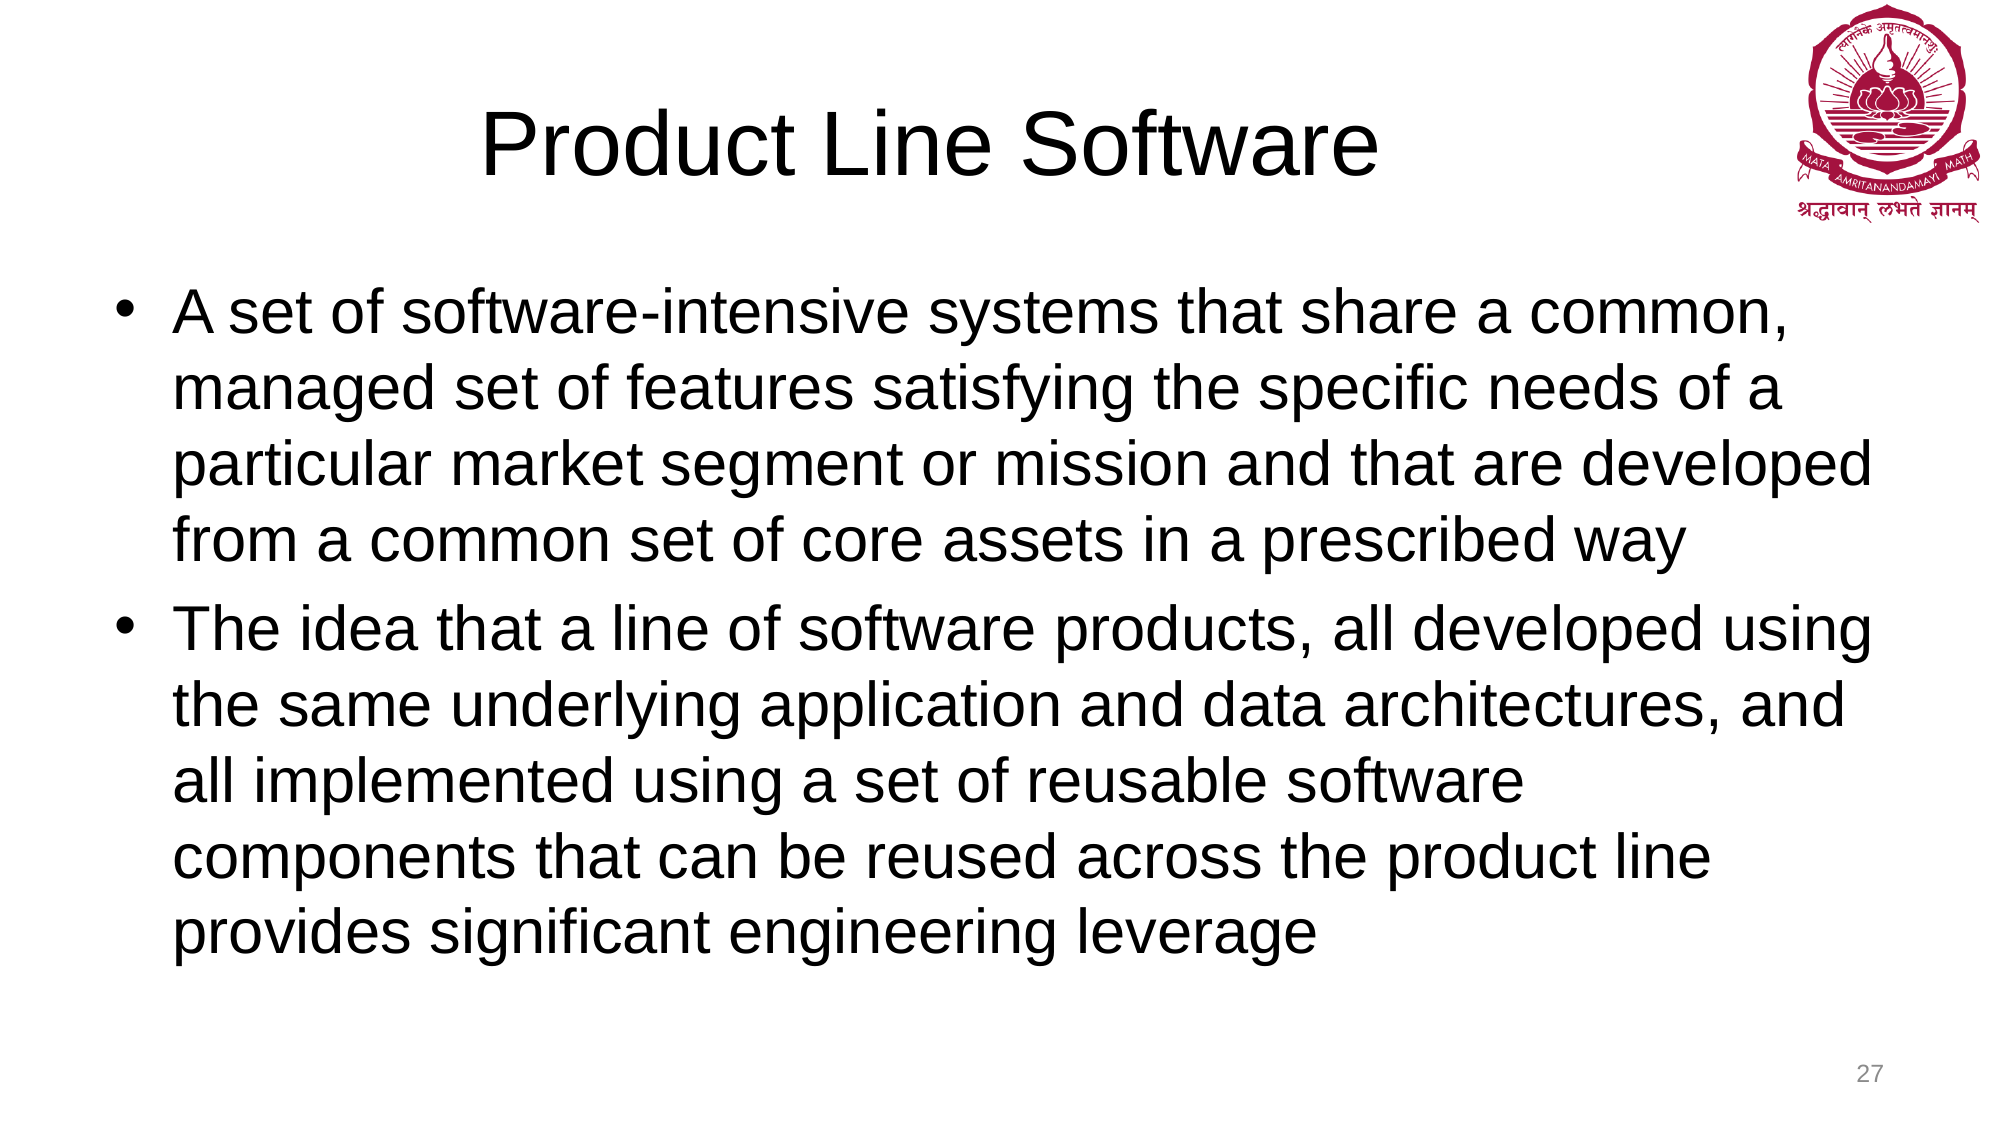

# Product Line Software
A set of software-intensive systems that share a common, managed set of features satisfying the specific needs of a particular market segment or mission and that are developed from a common set of core assets in a prescribed way
The idea that a line of software products, all developed using the same underlying application and data architectures, and all implemented using a set of reusable software components that can be reused across the product line provides significant engineering leverage
27